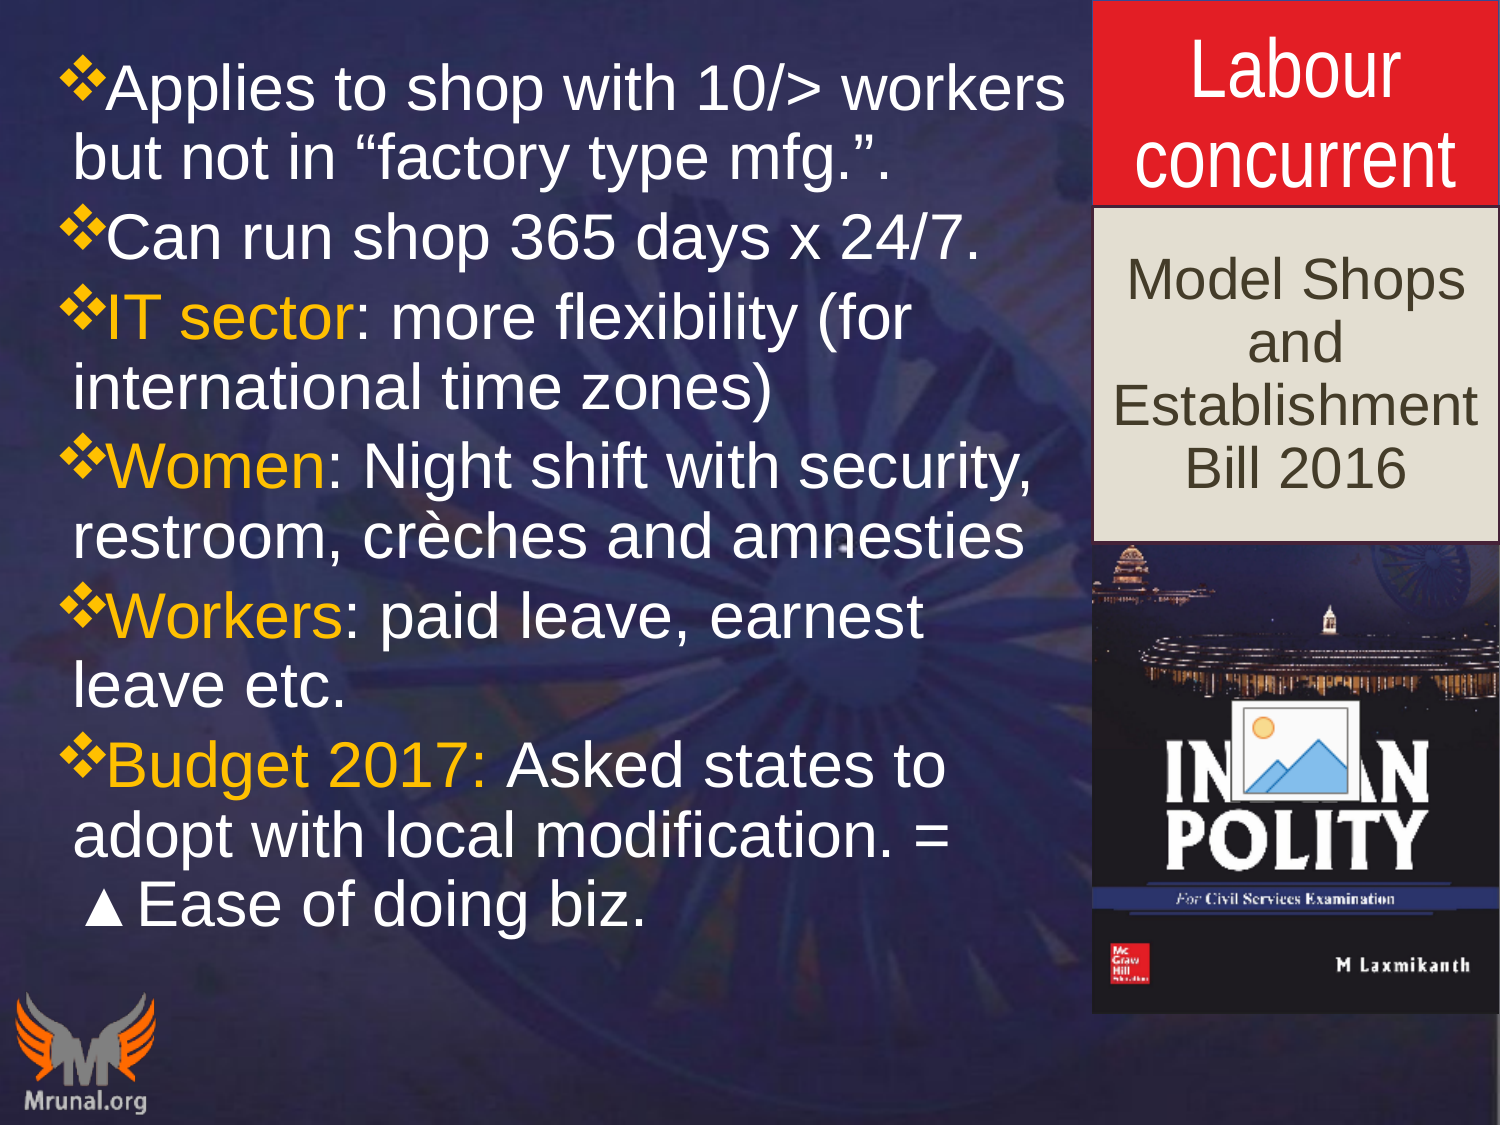

Labour concurrent
Applies to shop with 10/> workers but not in “factory type mfg.”.
Can run shop 365 days x 24/7.
IT sector: more flexibility (for international time zones)
Women: Night shift with security, restroom, crèches and amnesties
Workers: paid leave, earnest leave etc.
Budget 2017: Asked states to adopt with local modification. = ▲Ease of doing biz.
# Model Shops and Establishment Bill 2016